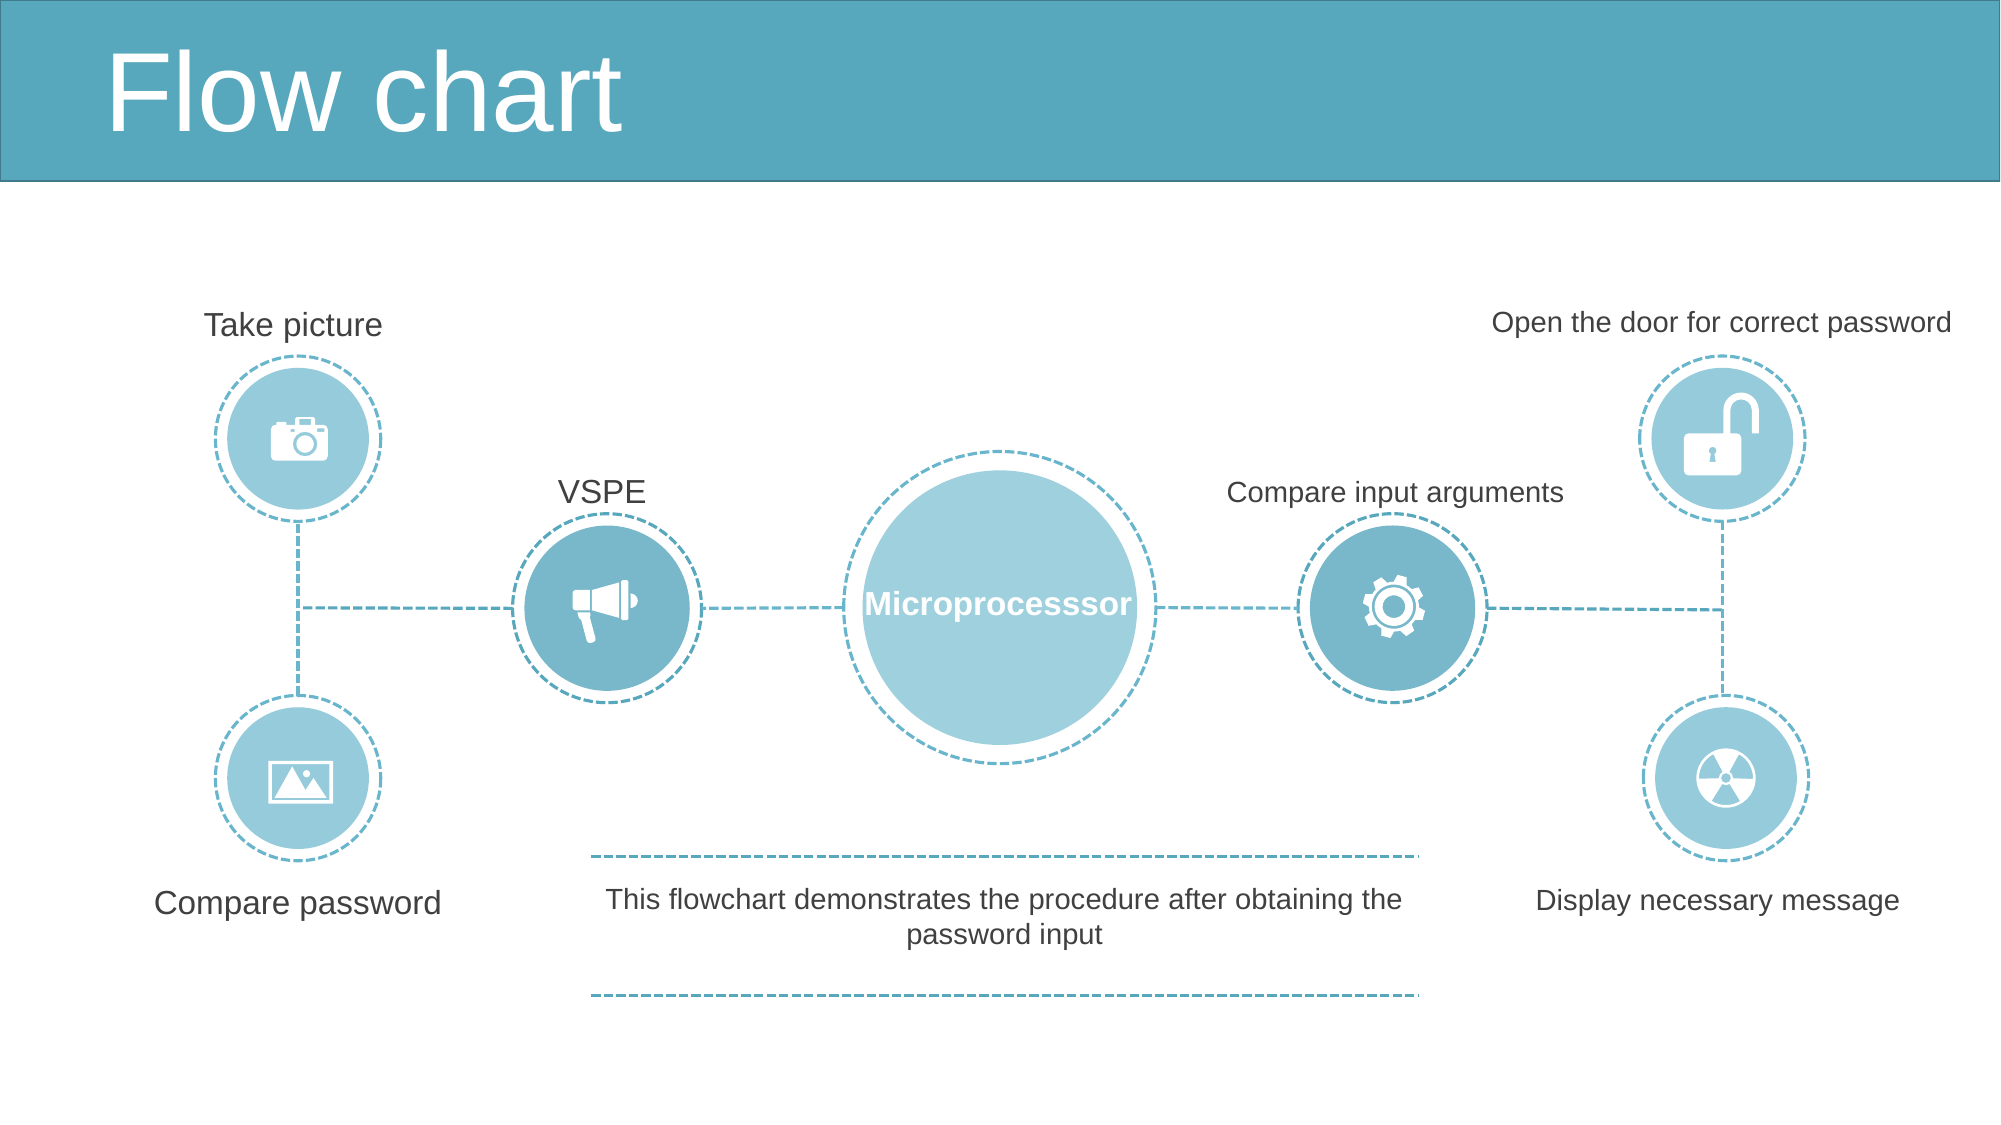

Flow chart
Take picture
Open the door for correct password

VSPE
Compare input arguments

Microprocesssor

This flowchart demonstrates the procedure after obtaining the password input
Compare password
Display necessary message